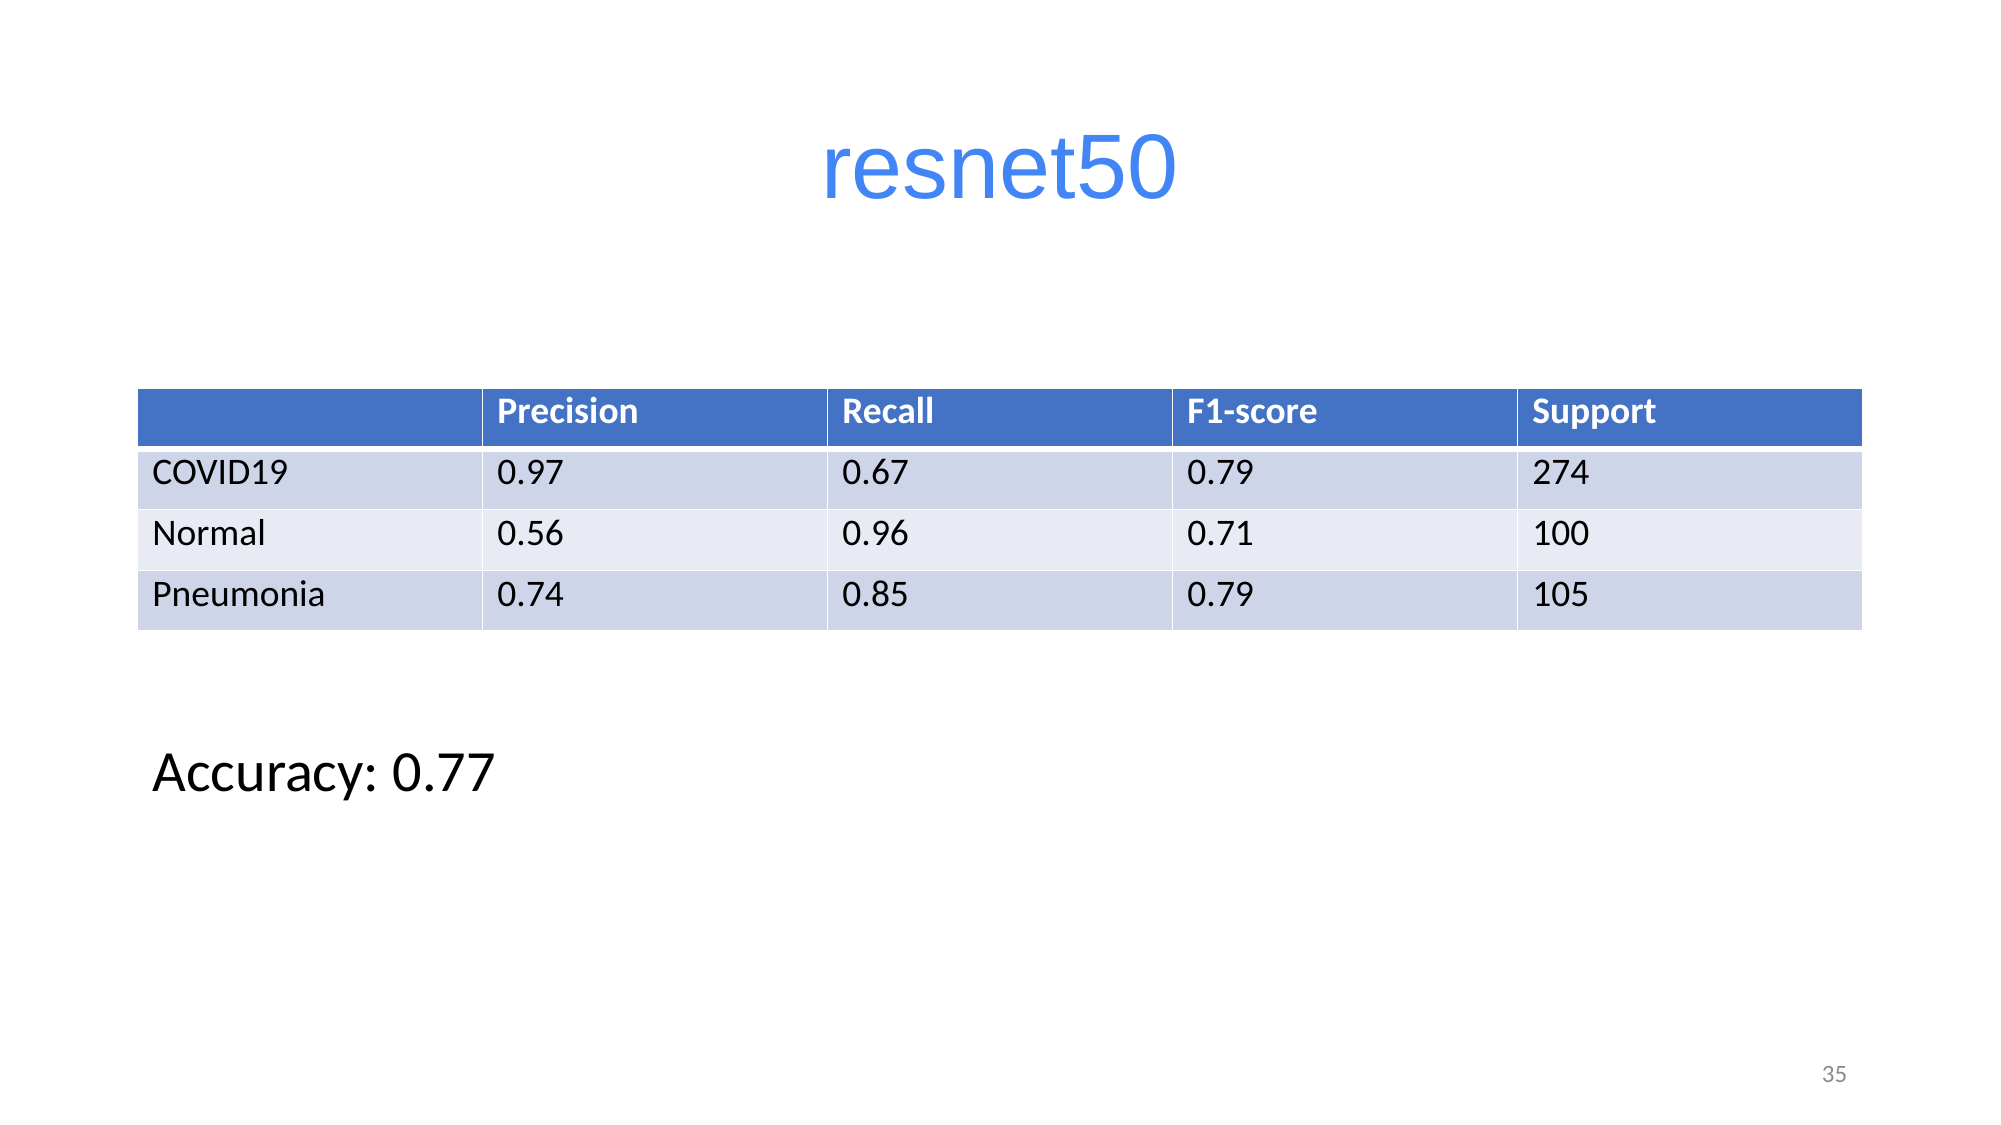

# resnet50
|  | Precision | Recall | F1-score | Support |
| --- | --- | --- | --- | --- |
| COVID19 | 0.97 | 0.67 | 0.79 | 274 |
| Normal | 0.56 | 0.96 | 0.71 | 100 |
| Pneumonia | 0.74 | 0.85 | 0.79 | 105 |
Accuracy: 0.77
35